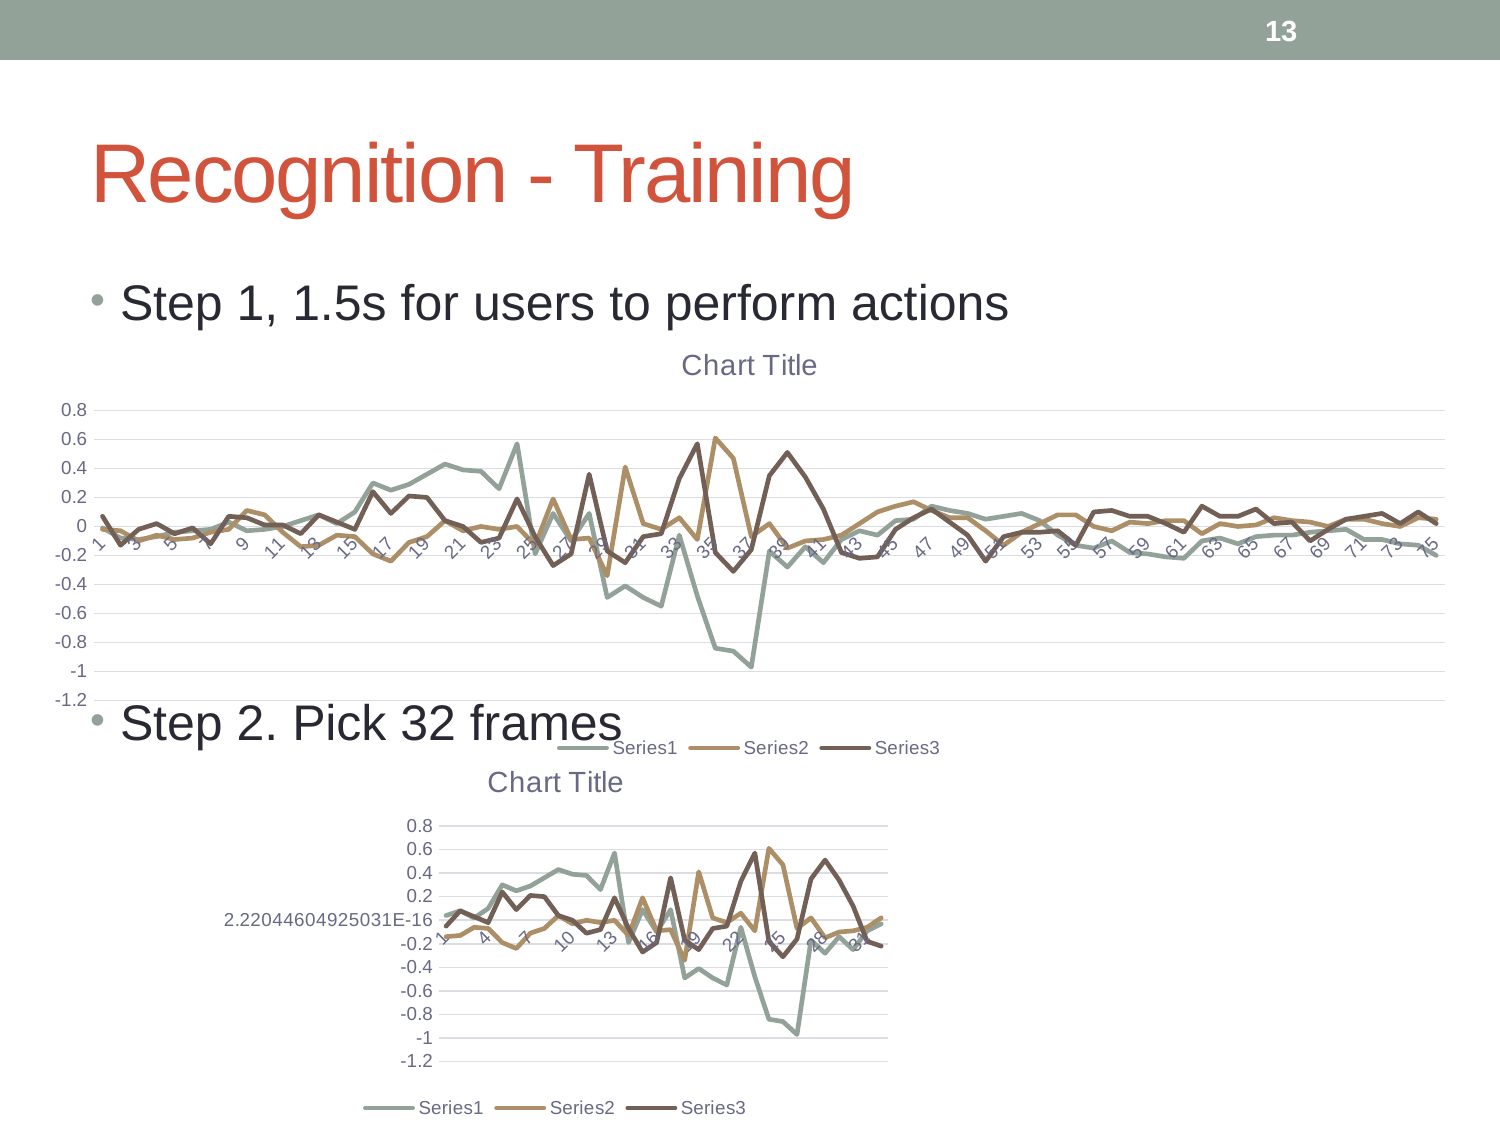

13
# Recognition - Training
Step 1, 1.5s for users to perform actions

Step 2. Pick 32 frames

### Chart:

| Category |  |  |  |
|---|---|---|---|

### Chart:

| Category |  |  |  |
|---|---|---|---|